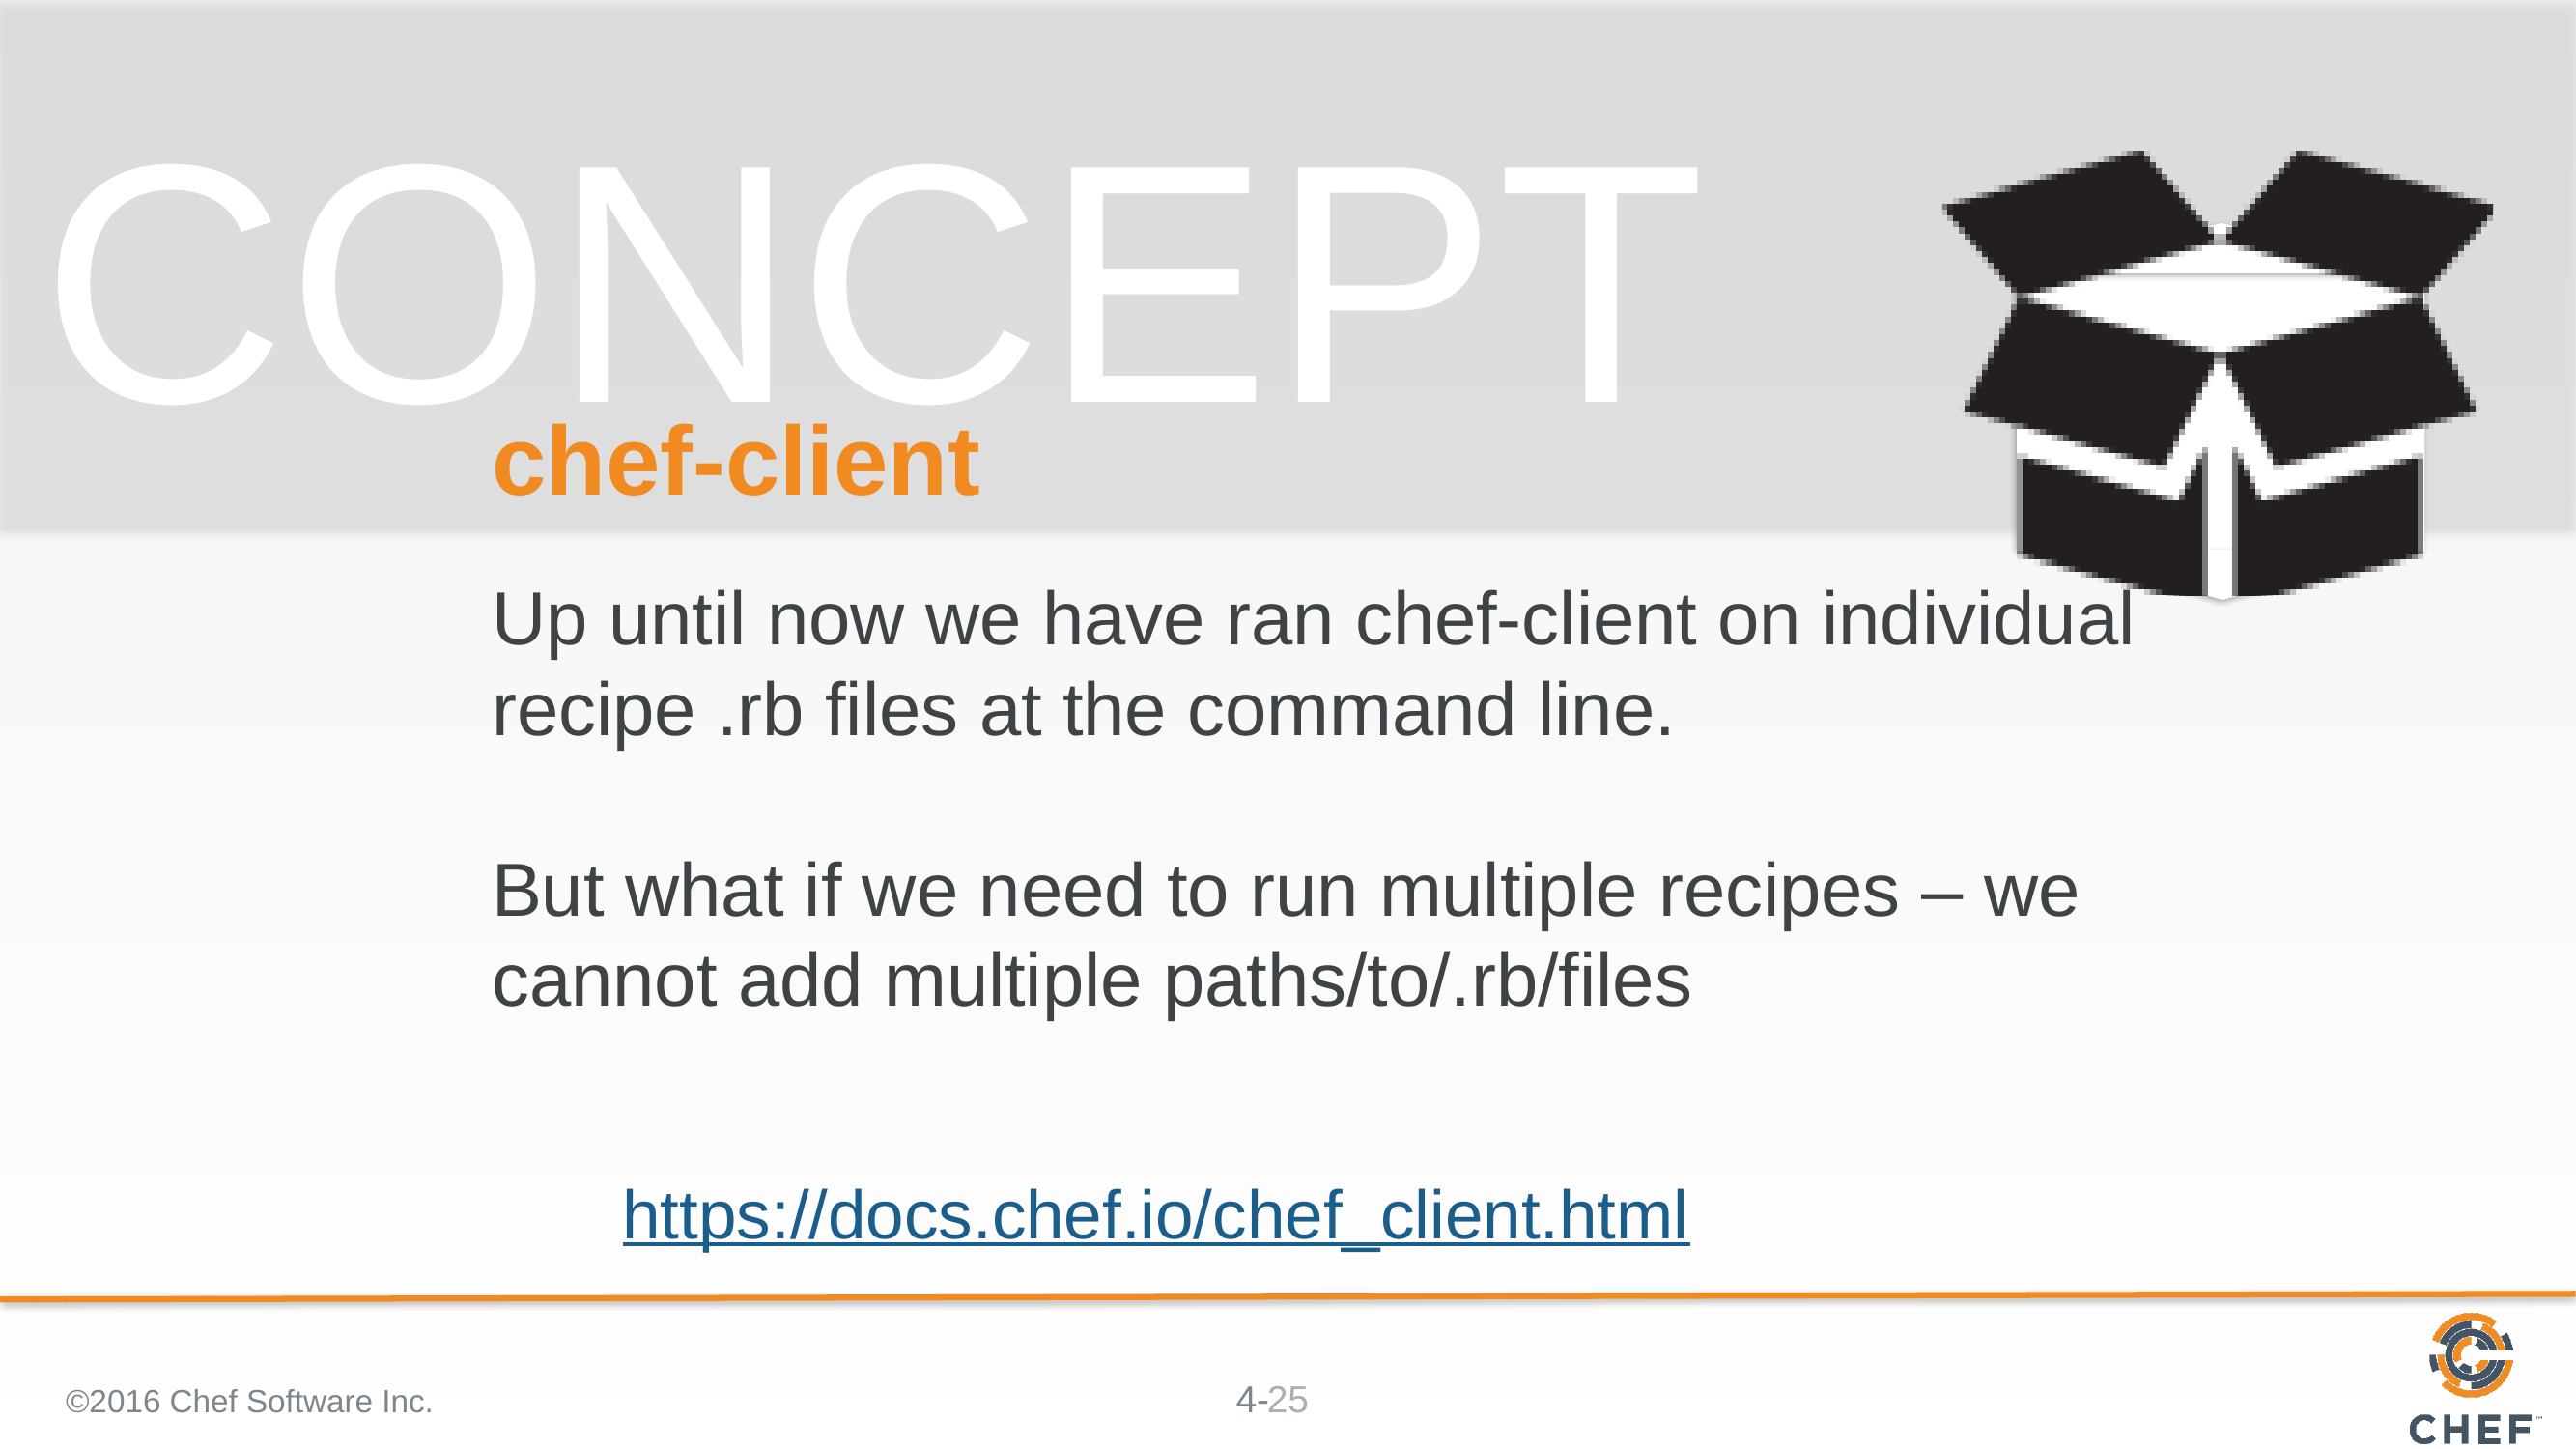

# chef-client
Up until now we have ran chef-client on individual recipe .rb files at the command line.

But what if we need to run multiple recipes – we cannot add multiple paths/to/.rb/files
https://docs.chef.io/chef_client.html

©2016 Chef Software Inc.
25